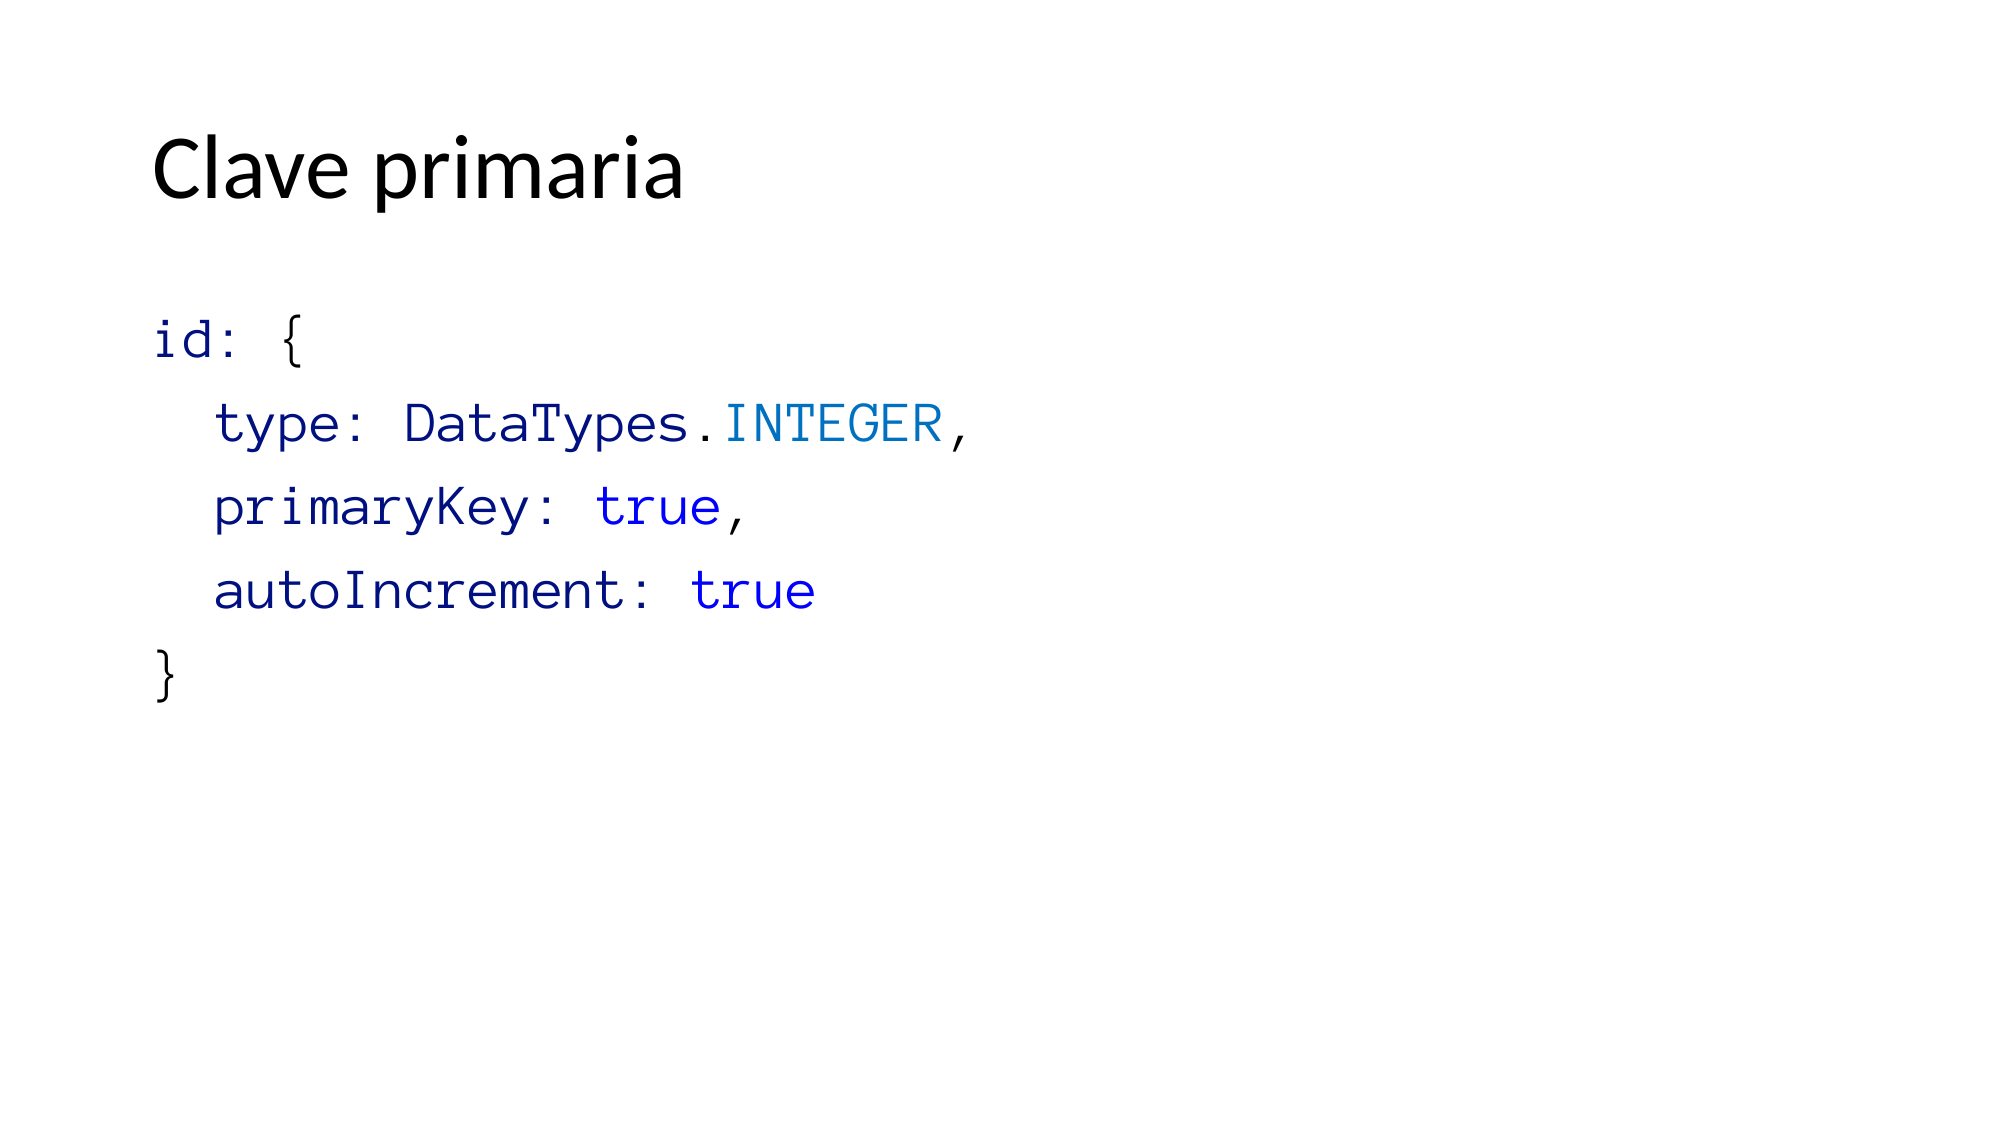

# Clave primaria
id: {
  type: DataTypes.INTEGER,
  primaryKey: true,
  autoIncrement: true
}